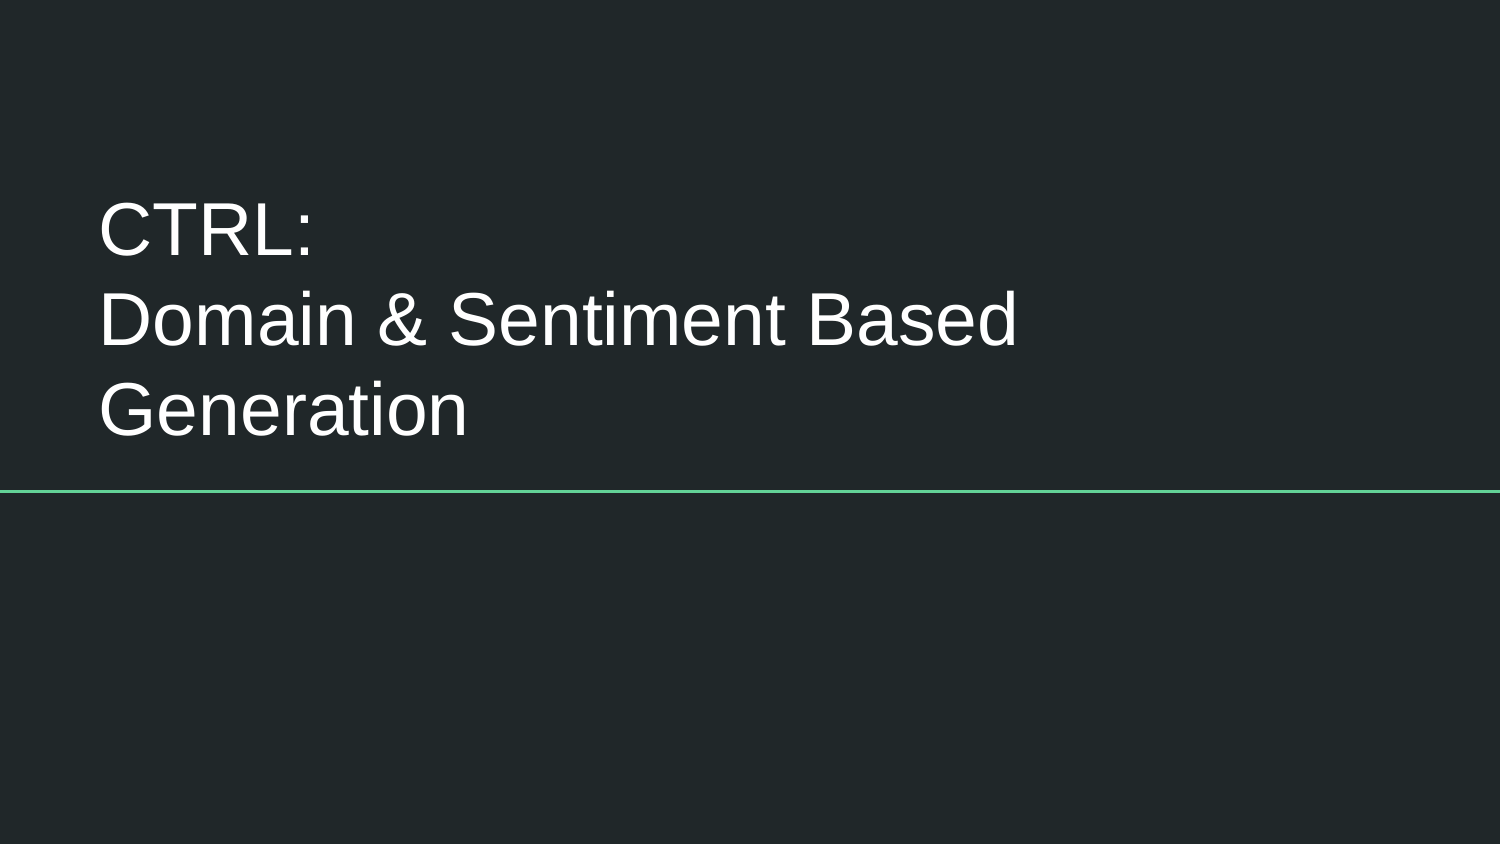

# CTRL:
Domain & Sentiment Based Generation